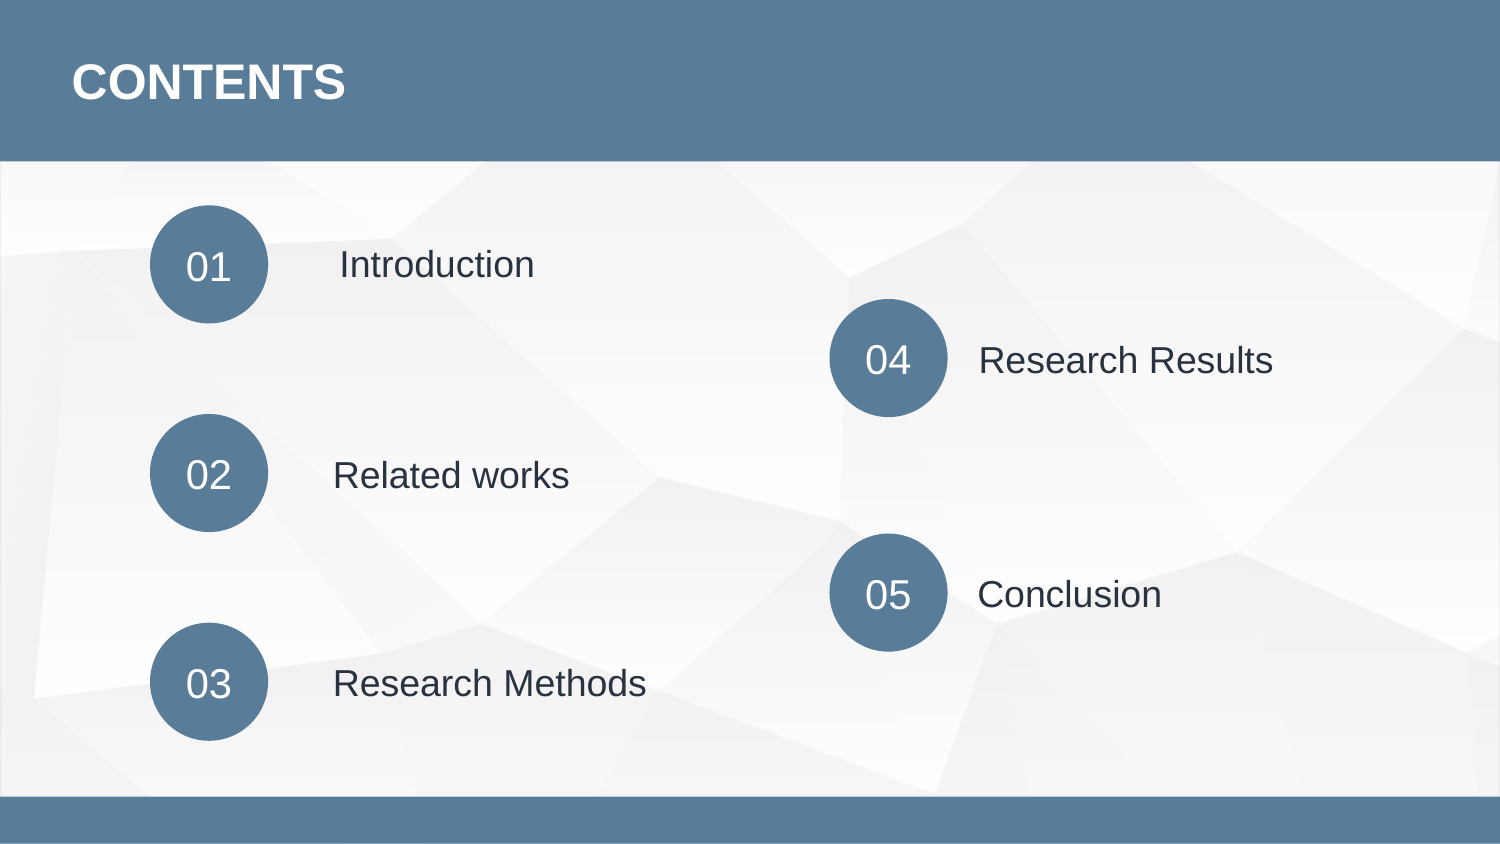

CONTENTS
01
Introduction
04
Research Results
02
Related works
05
Conclusion
03
Research Methods